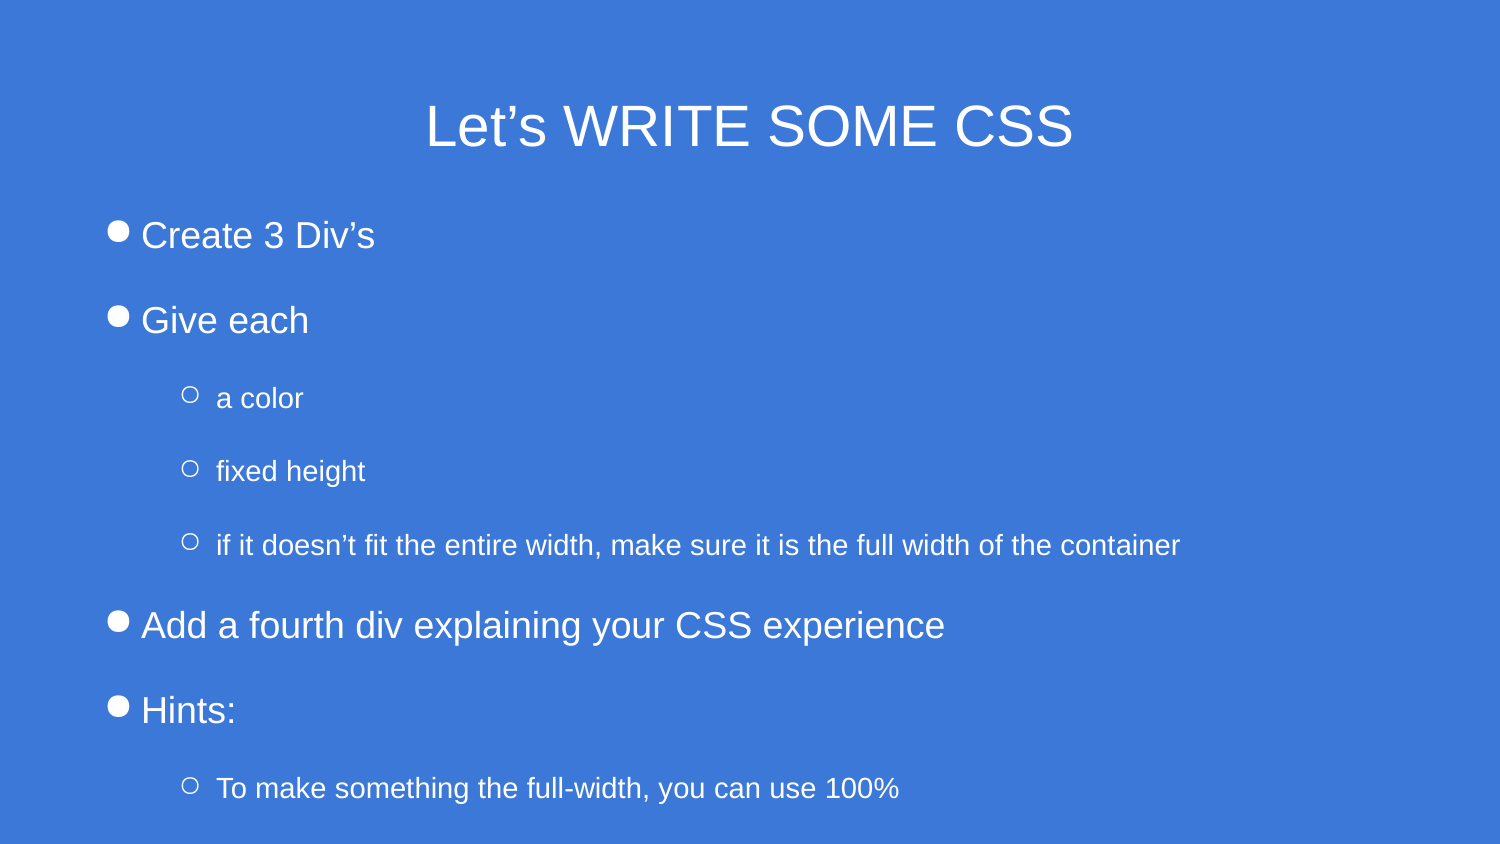

# Let’s WRITE SOME CSS
Create 3 Div’s
Give each
a color
fixed height
if it doesn’t fit the entire width, make sure it is the full width of the container
Add a fourth div explaining your CSS experience
Hints:
To make something the full-width, you can use 100%
A fixed height just means a random height